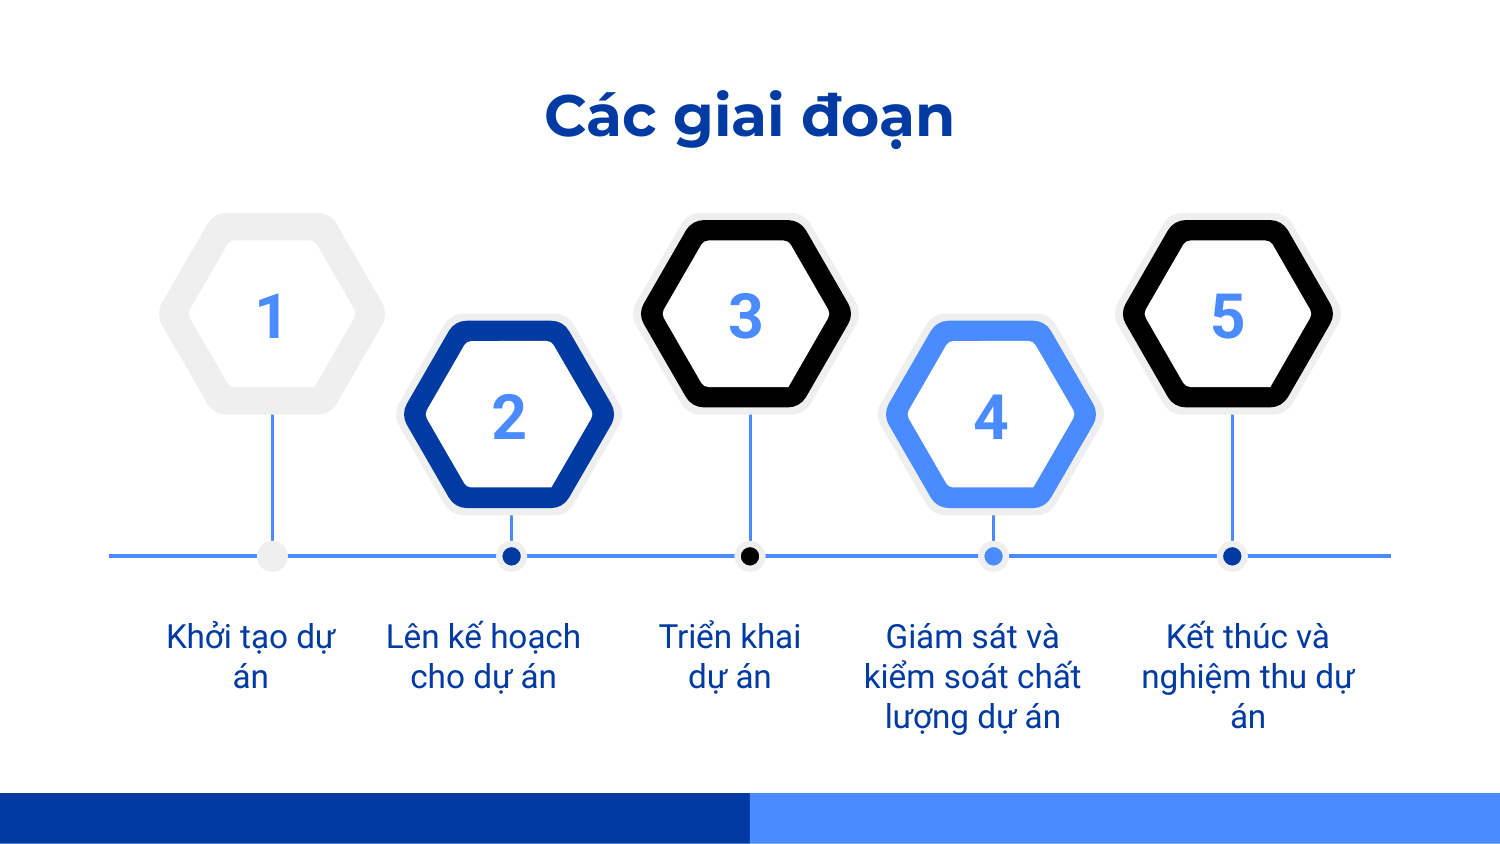

# Các giai đoạn

1

3

5

2

4

Lên kế hoạch cho dự án
Khởi tạo dự án
Kết thúc và nghiệm thu dự án
Triển khai dự án
Giám sát và kiểm soát chất lượng dự án